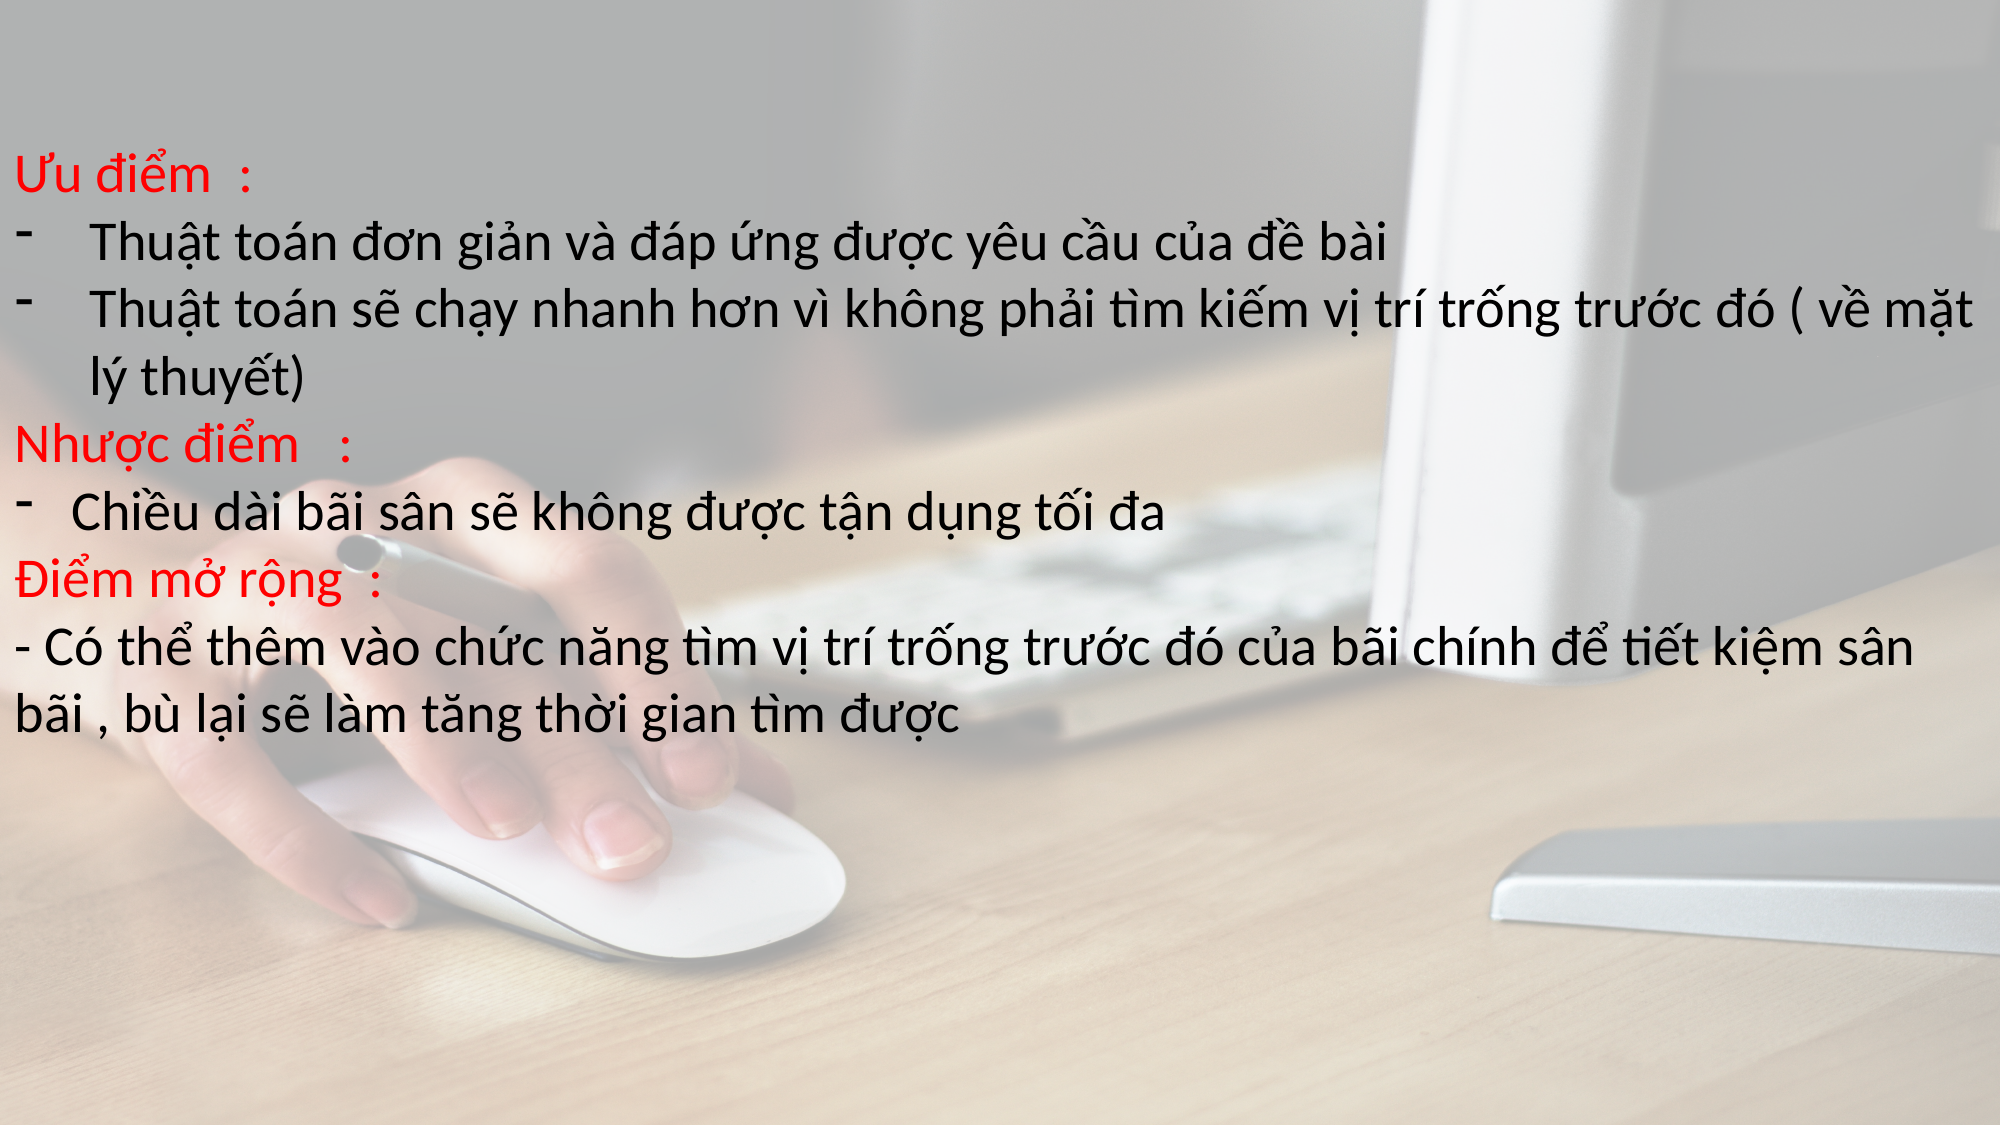

Ưu điểm  :
Thuật toán đơn giản và đáp ứng được yêu cầu của đề bài
Thuật toán sẽ chạy nhanh hơn vì không phải tìm kiếm vị trí trống trước đó ( về mặt lý thuyết)
Nhược điểm   :
Chiều dài bãi sân sẽ không được tận dụng tối đa
Điểm mở rộng  :
- Có thể thêm vào chức năng tìm vị trí trống trước đó của bãi chính để tiết kiệm sân bãi , bù lại sẽ làm tăng thời gian tìm được